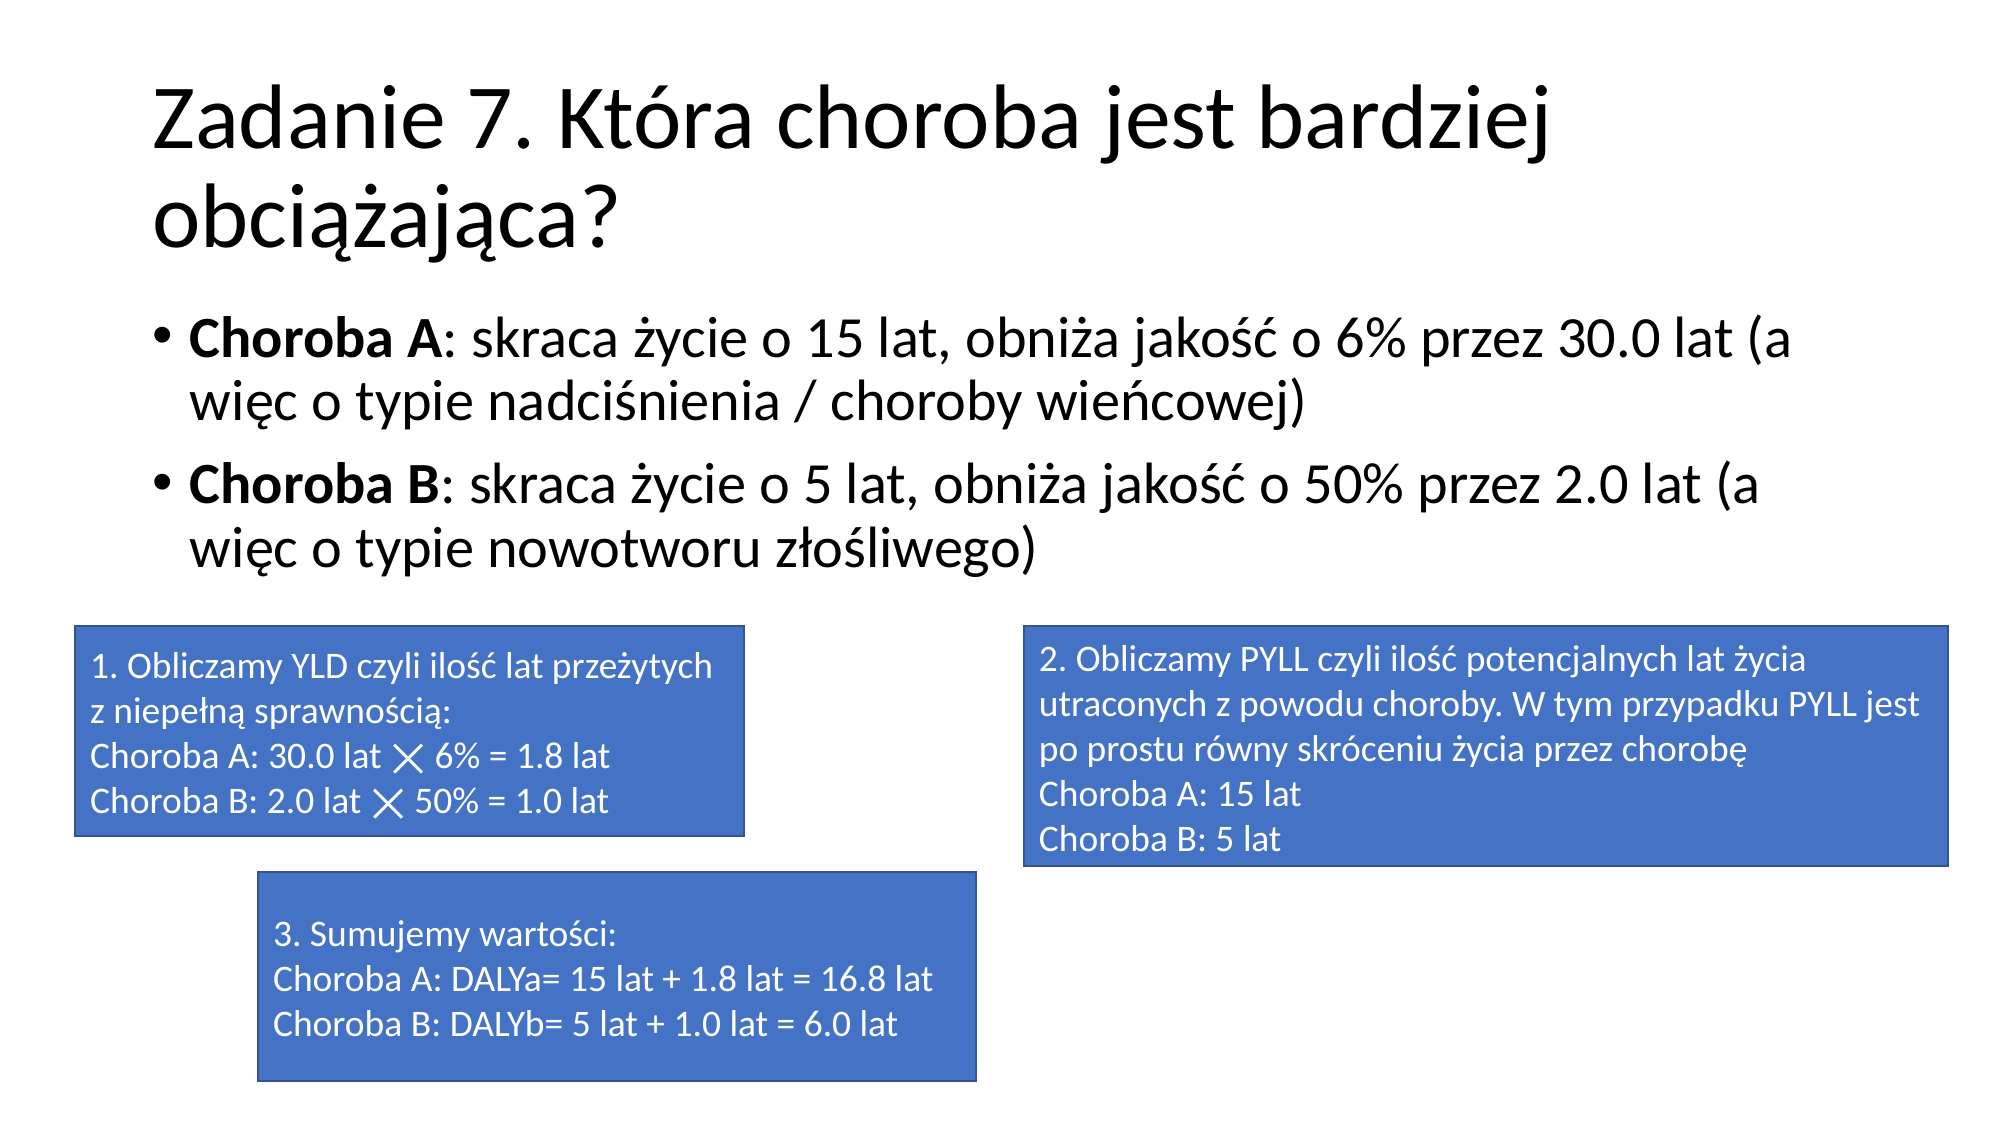

# Zadanie 7. Która choroba jest bardziej obciążająca?
Choroba A: skraca życie o 15 lat, obniża jakość o 6% przez 30.0 lat (a więc o typie nadciśnienia / choroby wieńcowej)
Choroba B: skraca życie o 5 lat, obniża jakość o 50% przez 2.0 lat (a więc o typie nowotworu złośliwego)

1. Obliczamy YLD czyli ilość lat przeżytych z niepełną sprawnością:
Choroba A: 30.0 lat ⨉ 6% = 1.8 lat
Choroba B: 2.0 lat ⨉ 50% = 1.0 lat
2. Obliczamy PYLL czyli ilość potencjalnych lat życia utraconych z powodu choroby. W tym przypadku PYLL jest po prostu równy skróceniu życia przez chorobę
Choroba A: 15 lat
Choroba B: 5 lat
3. Sumujemy wartości:
Choroba A: DALYa= 15 lat + 1.8 lat = 16.8 lat
Choroba B: DALYb= 5 lat + 1.0 lat = 6.0 lat